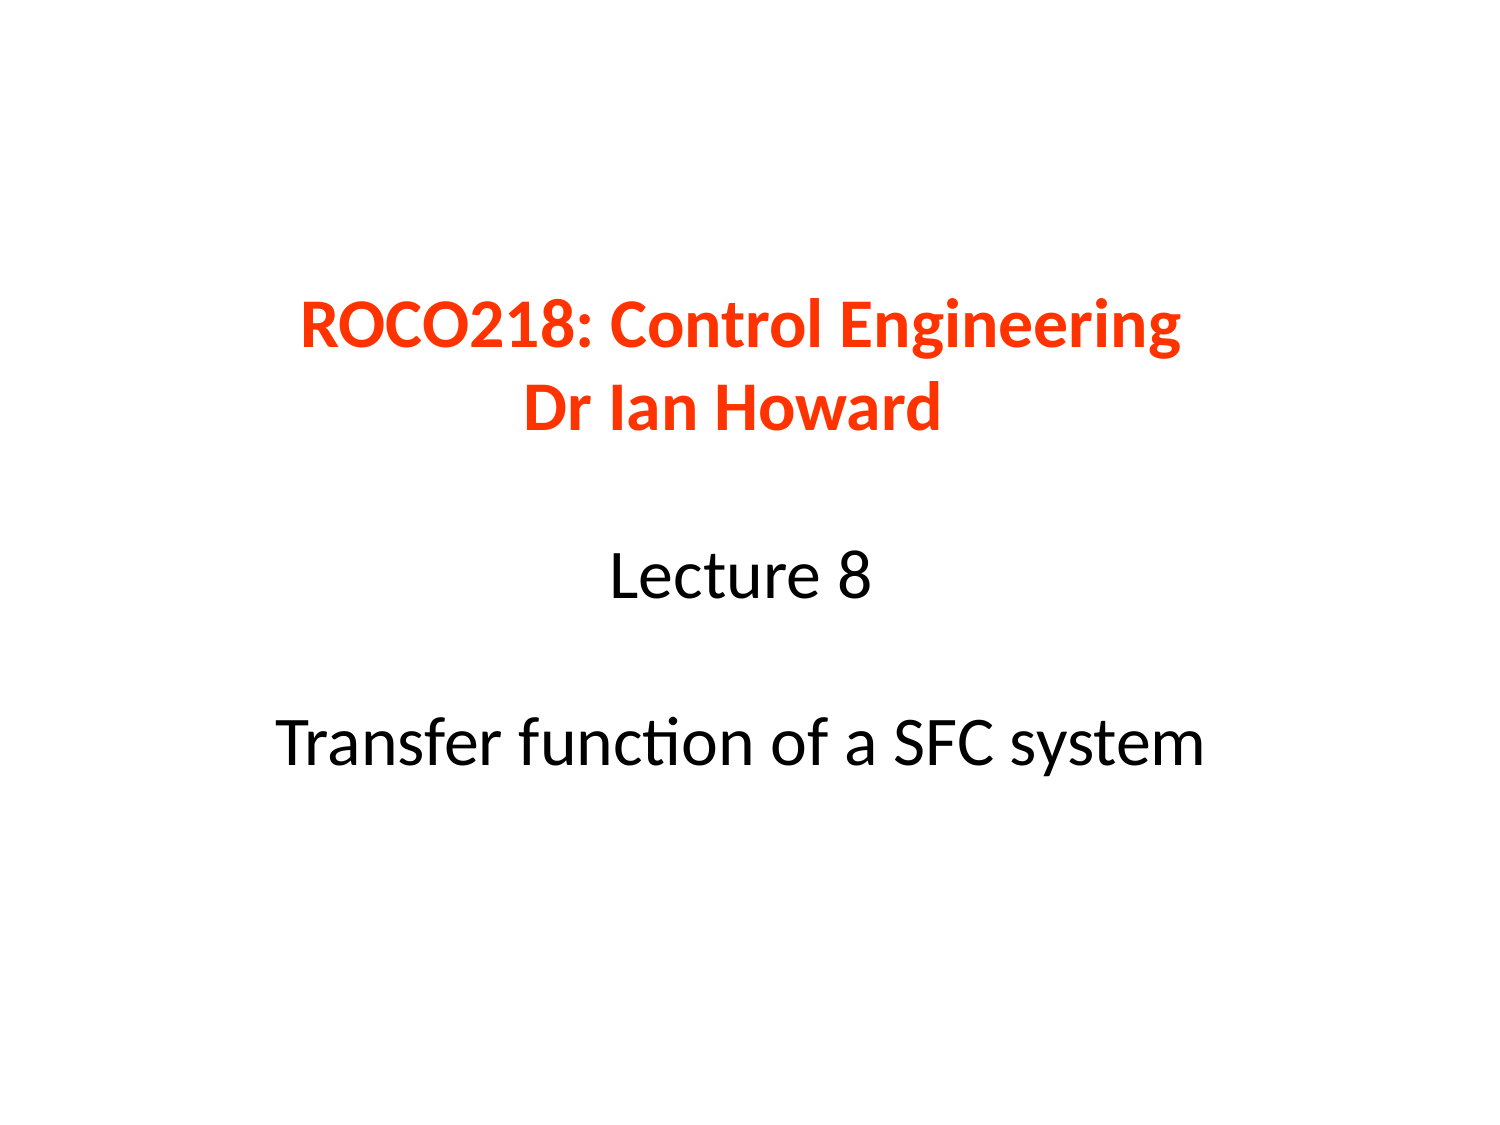

# ROCO218: Control Engineering Dr Ian Howard Lecture 8 Transfer function of a SFC system